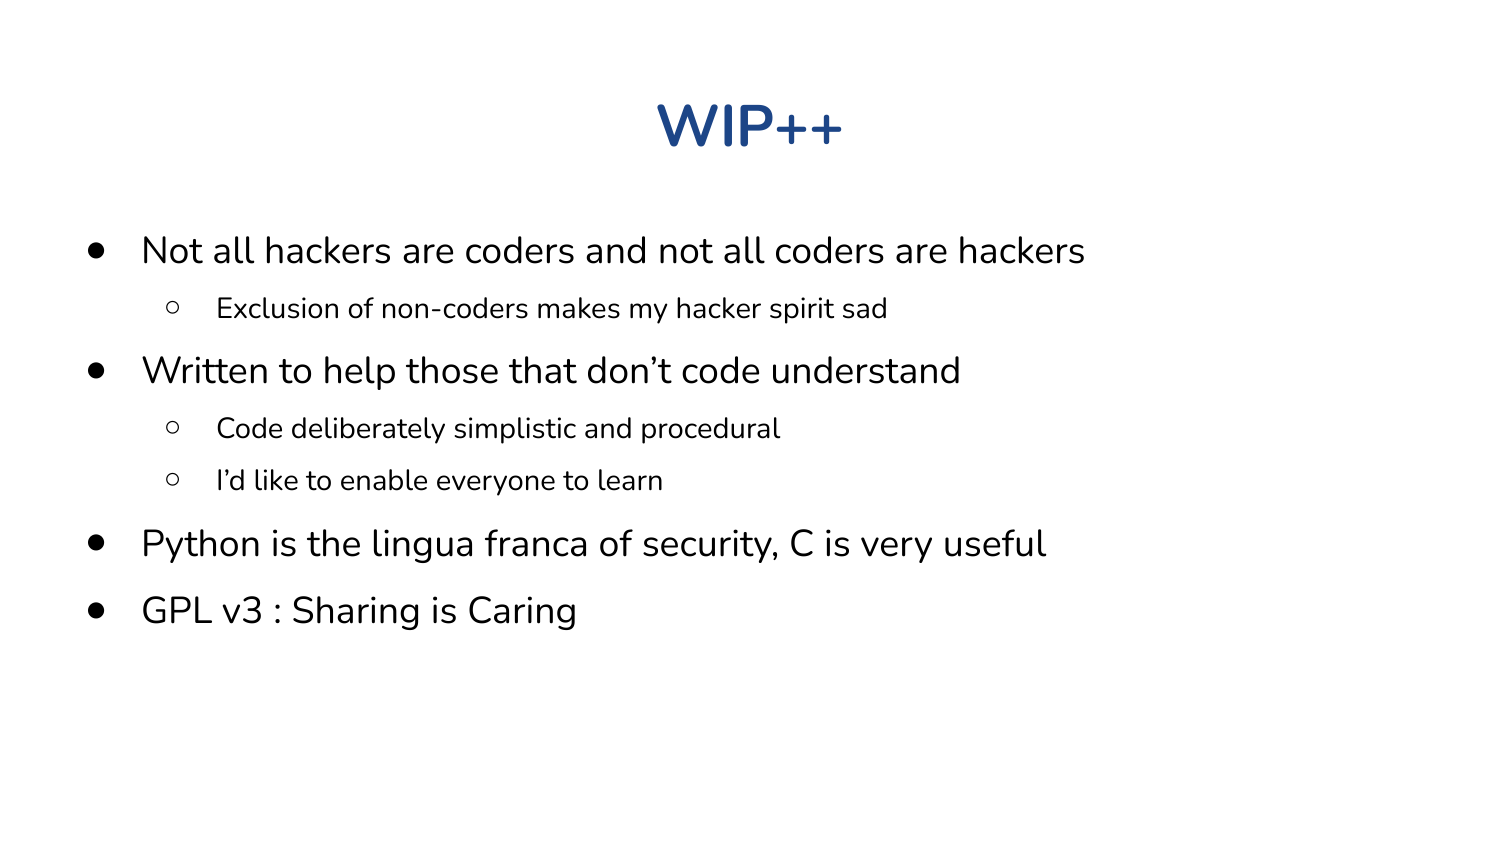

# WIP++
Not all hackers are coders and not all coders are hackers
Exclusion of non-coders makes my hacker spirit sad
Written to help those that don’t code understand
Code deliberately simplistic and procedural
I’d like to enable everyone to learn
Python is the lingua franca of security, C is very useful
GPL v3 : Sharing is Caring